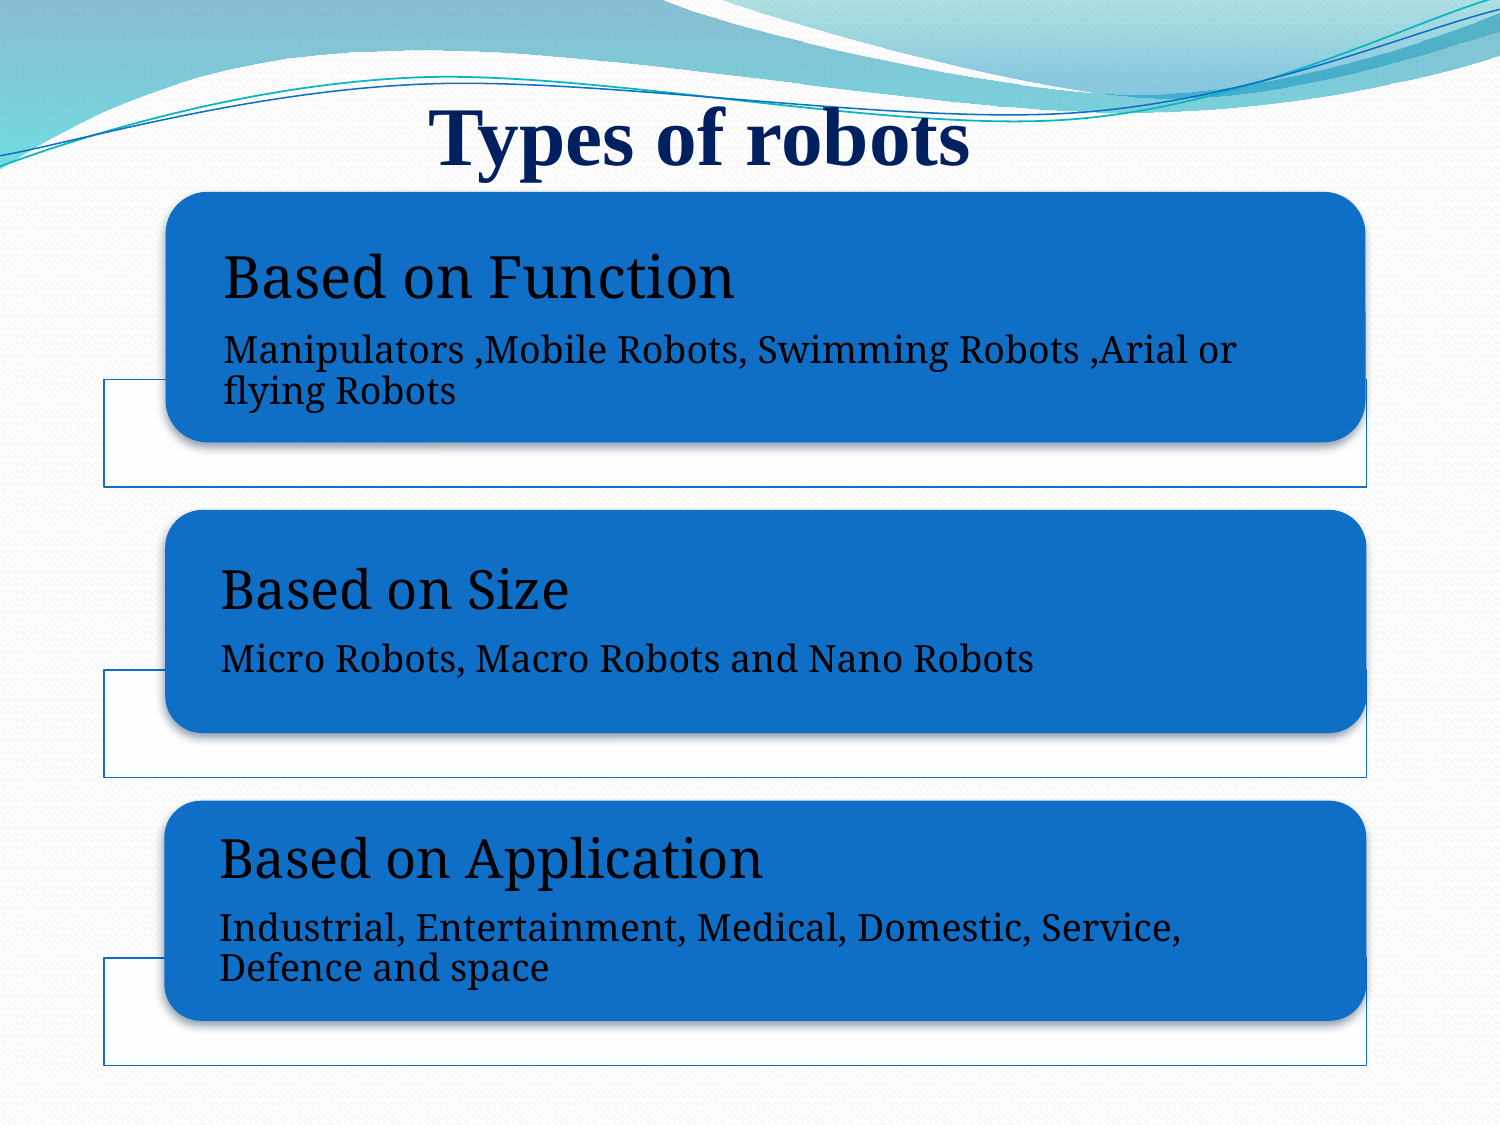

Types of robots

Based on Function
Manipulators ,Mobile Robots, Swimming Robots ,Arial or flying Robots

Based on Size
Micro Robots, Macro Robots and Nano Robots
Based on Application
Industrial, Entertainment, Medical, Domestic, Service, Defence and space